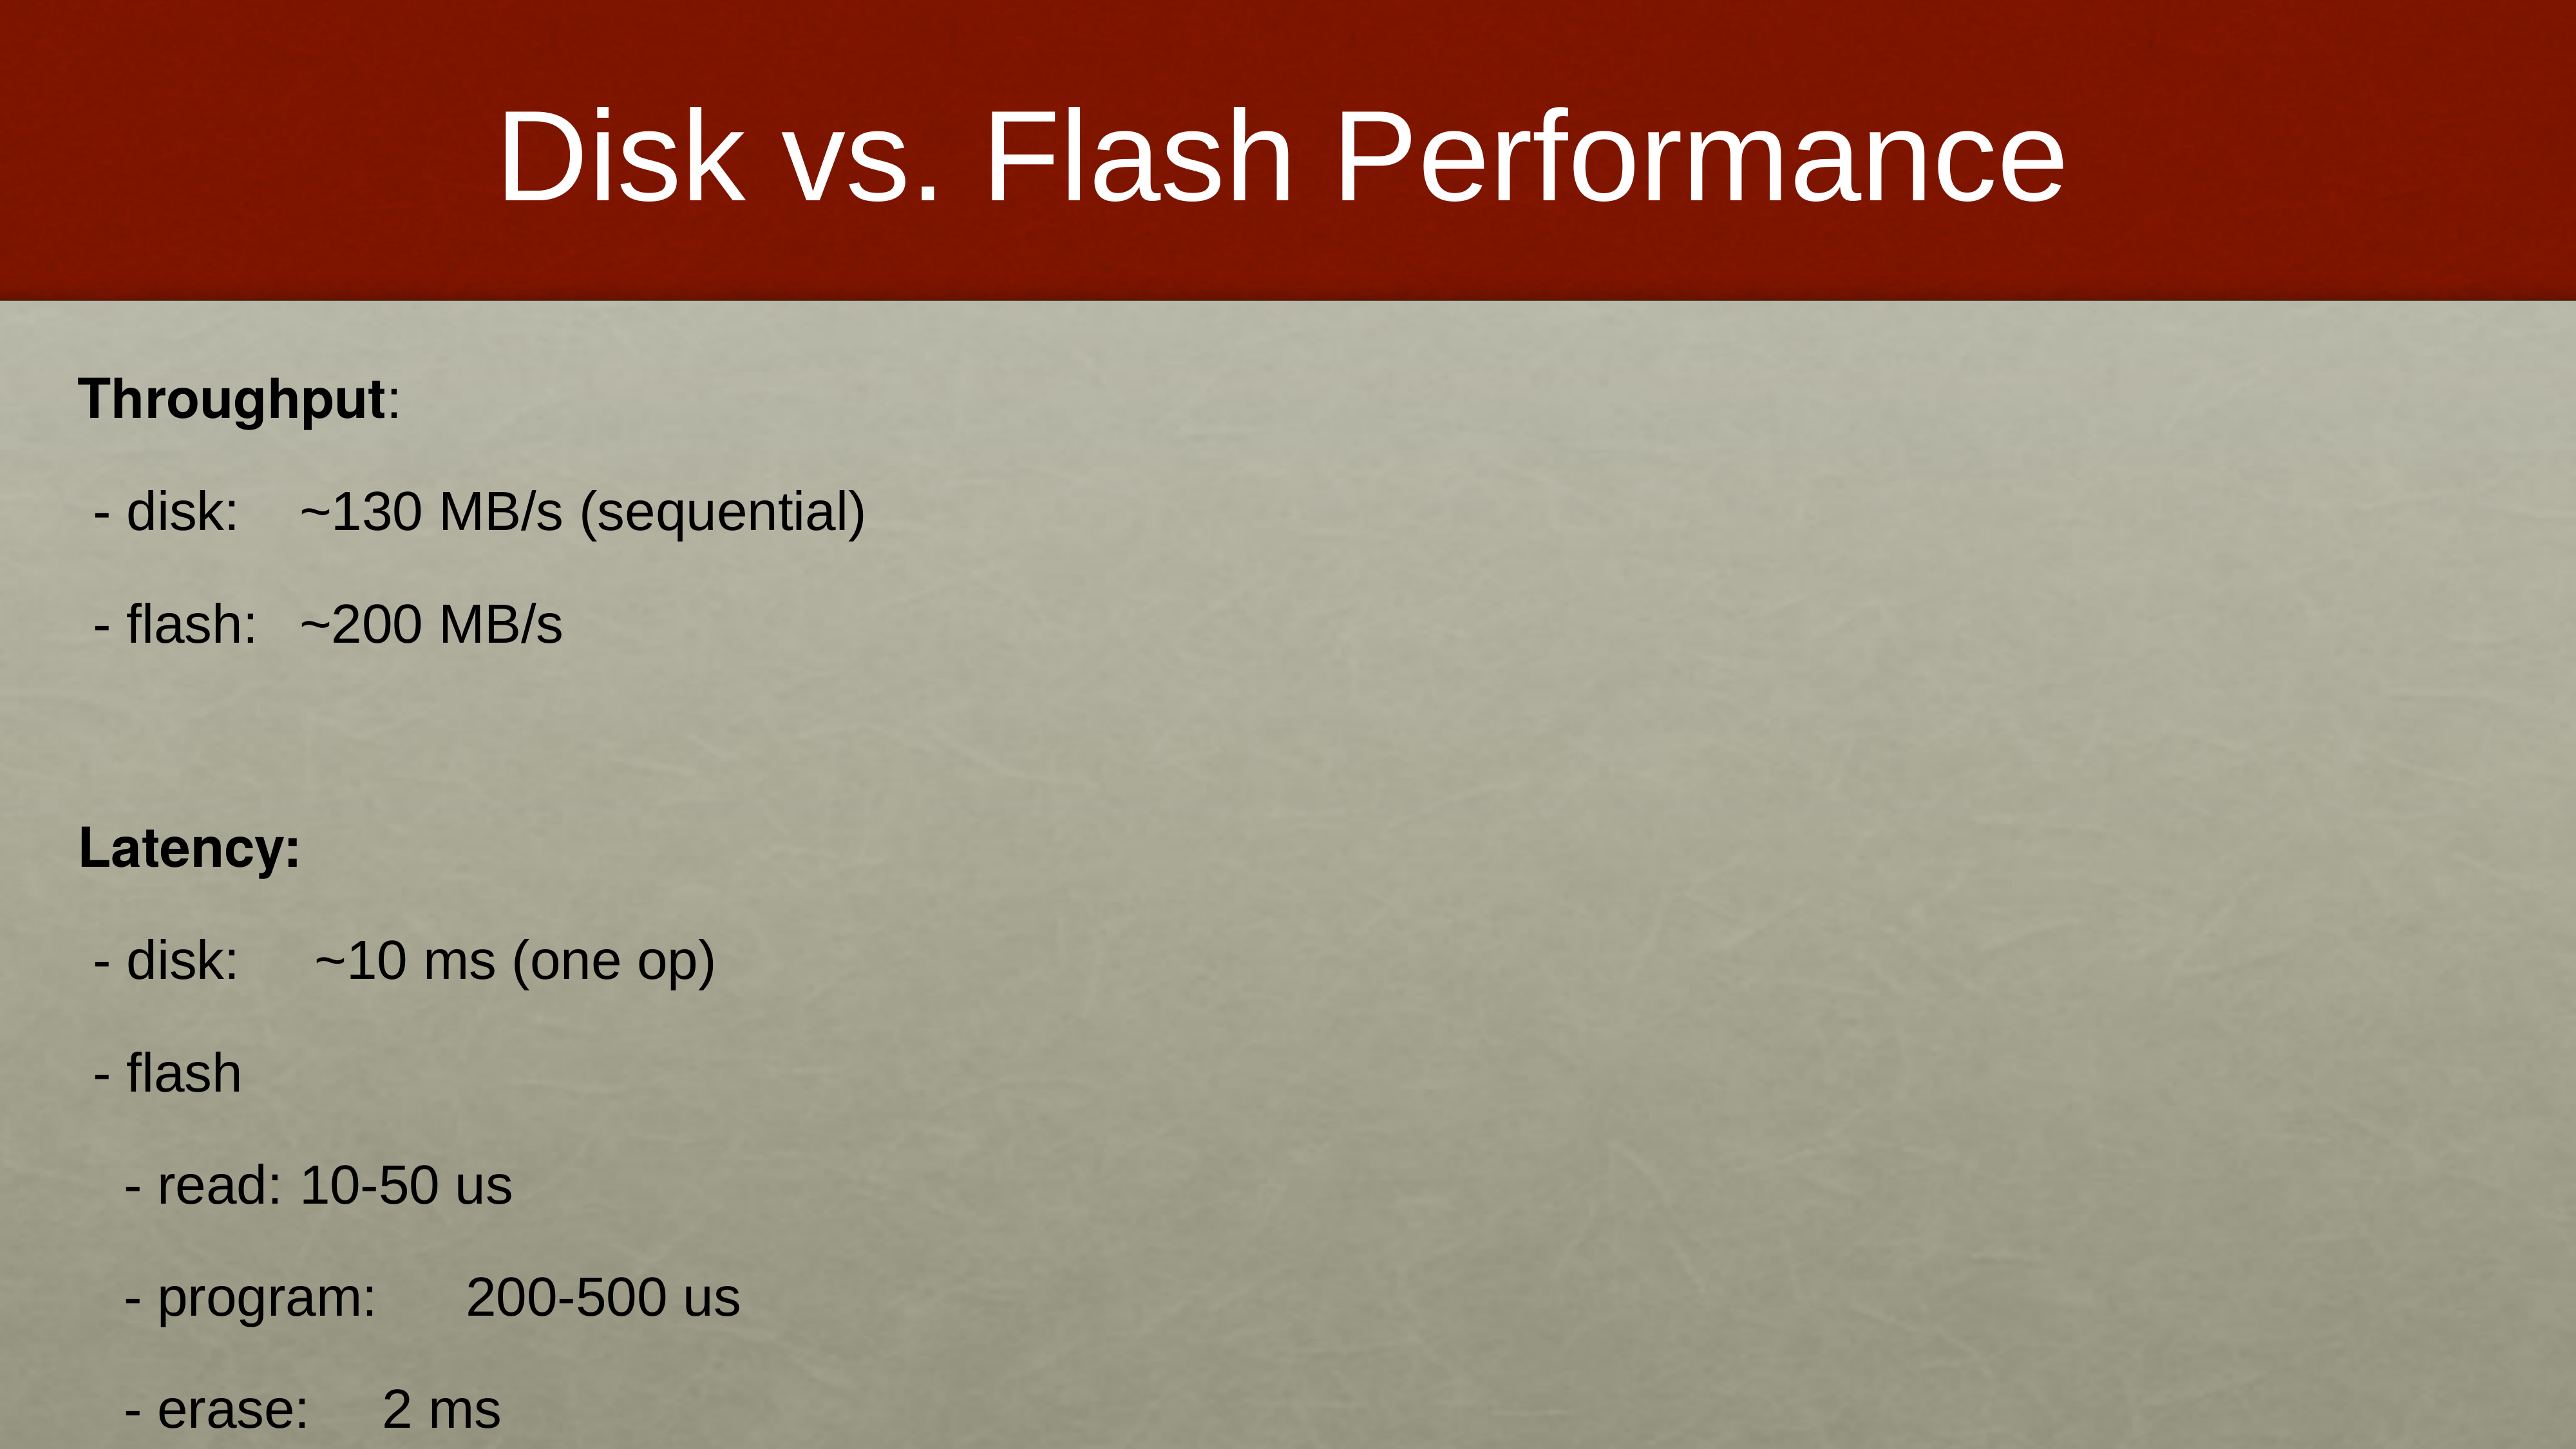

# Disk vs. Flash Performance
Throughput:
 - disk: 	~130 MB/s (sequential)
 - flash: 	~200 MB/s

Latency:
 - disk:		 ~10 ms (one op)
 - flash
   - read: 	10-50 us
   - program: 	200-500 us
   - erase: 	2 ms